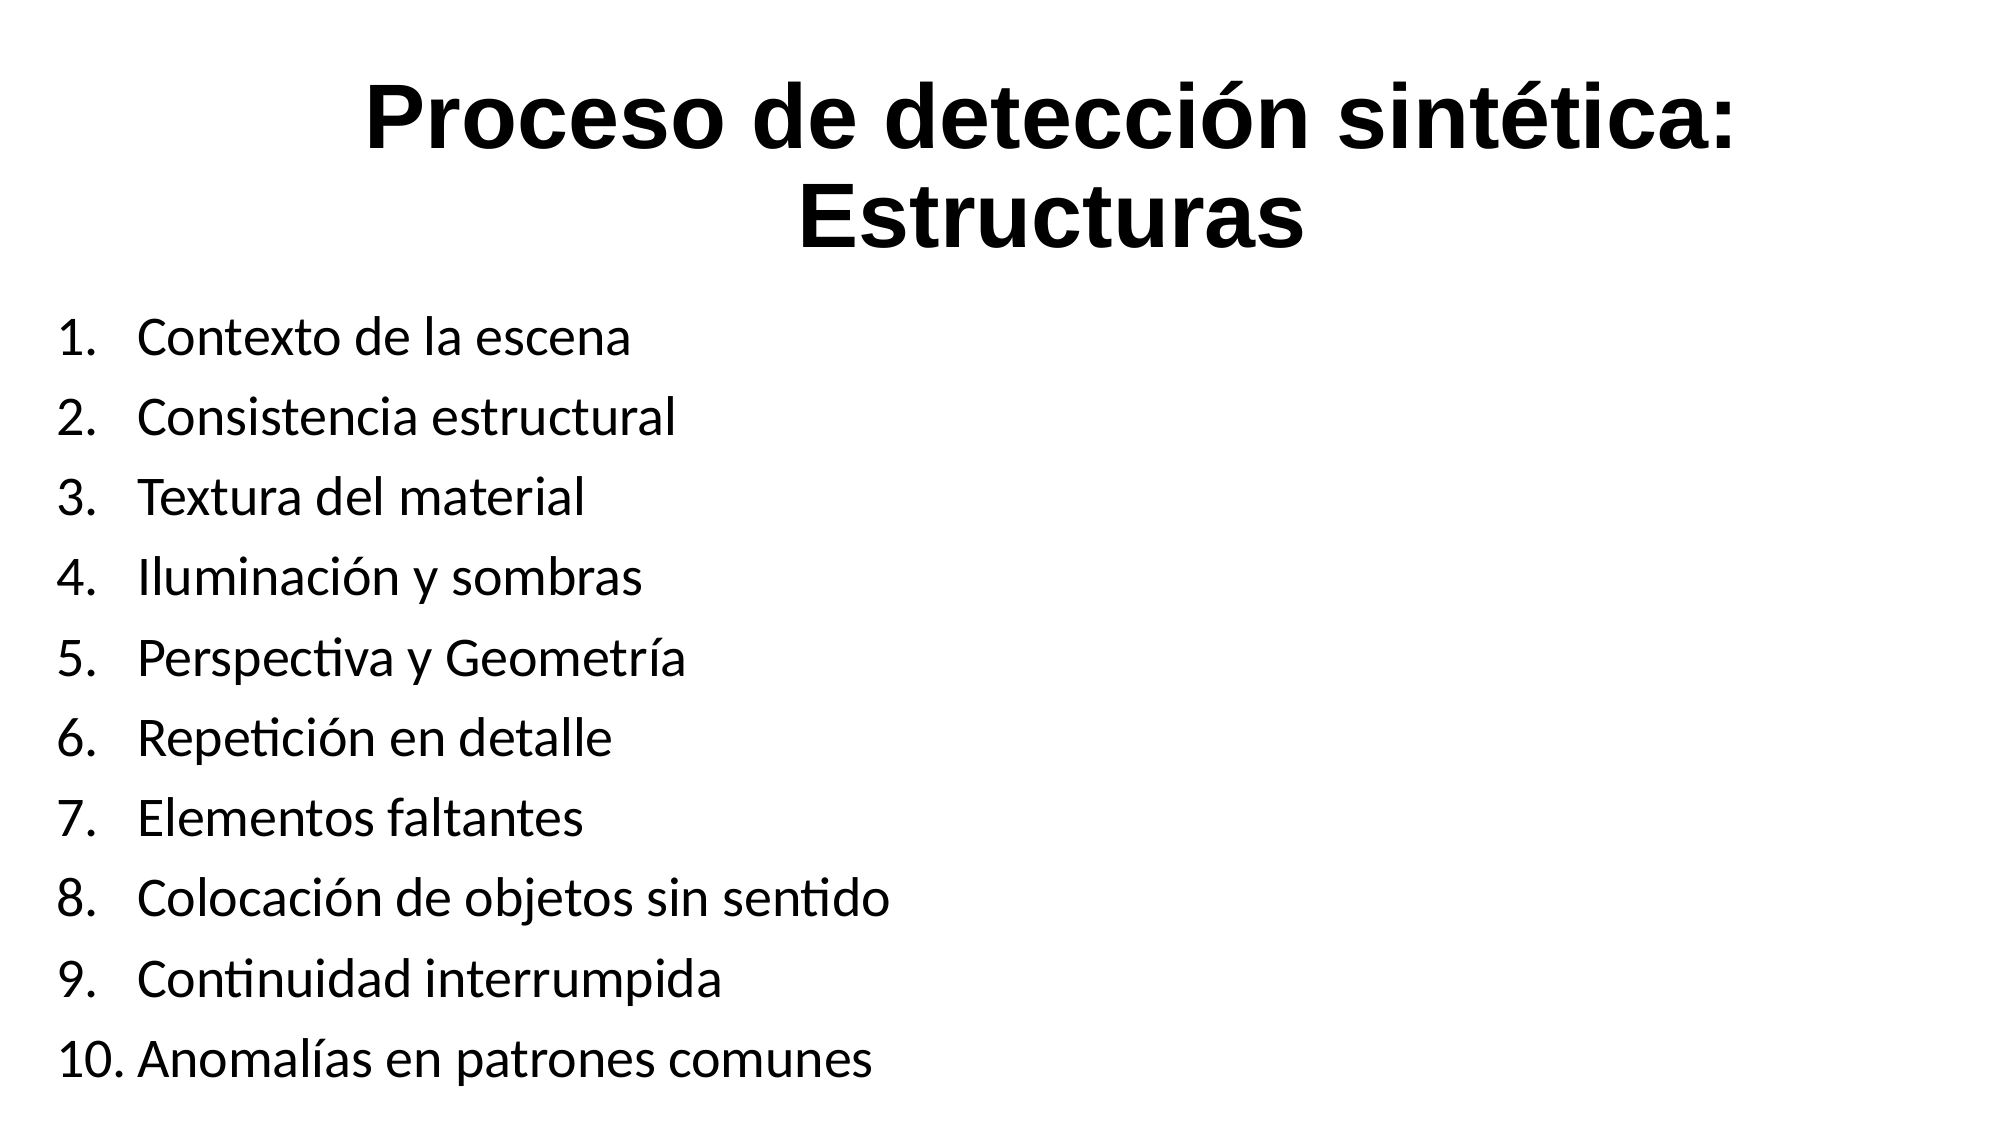

# Proceso de detección sintética: Estructuras
Contexto de la escena
Consistencia estructural
Textura del material
Iluminación y sombras
Perspectiva y Geometría
Repetición en detalle
Elementos faltantes
Colocación de objetos sin sentido
Continuidad interrumpida
Anomalías en patrones comunes